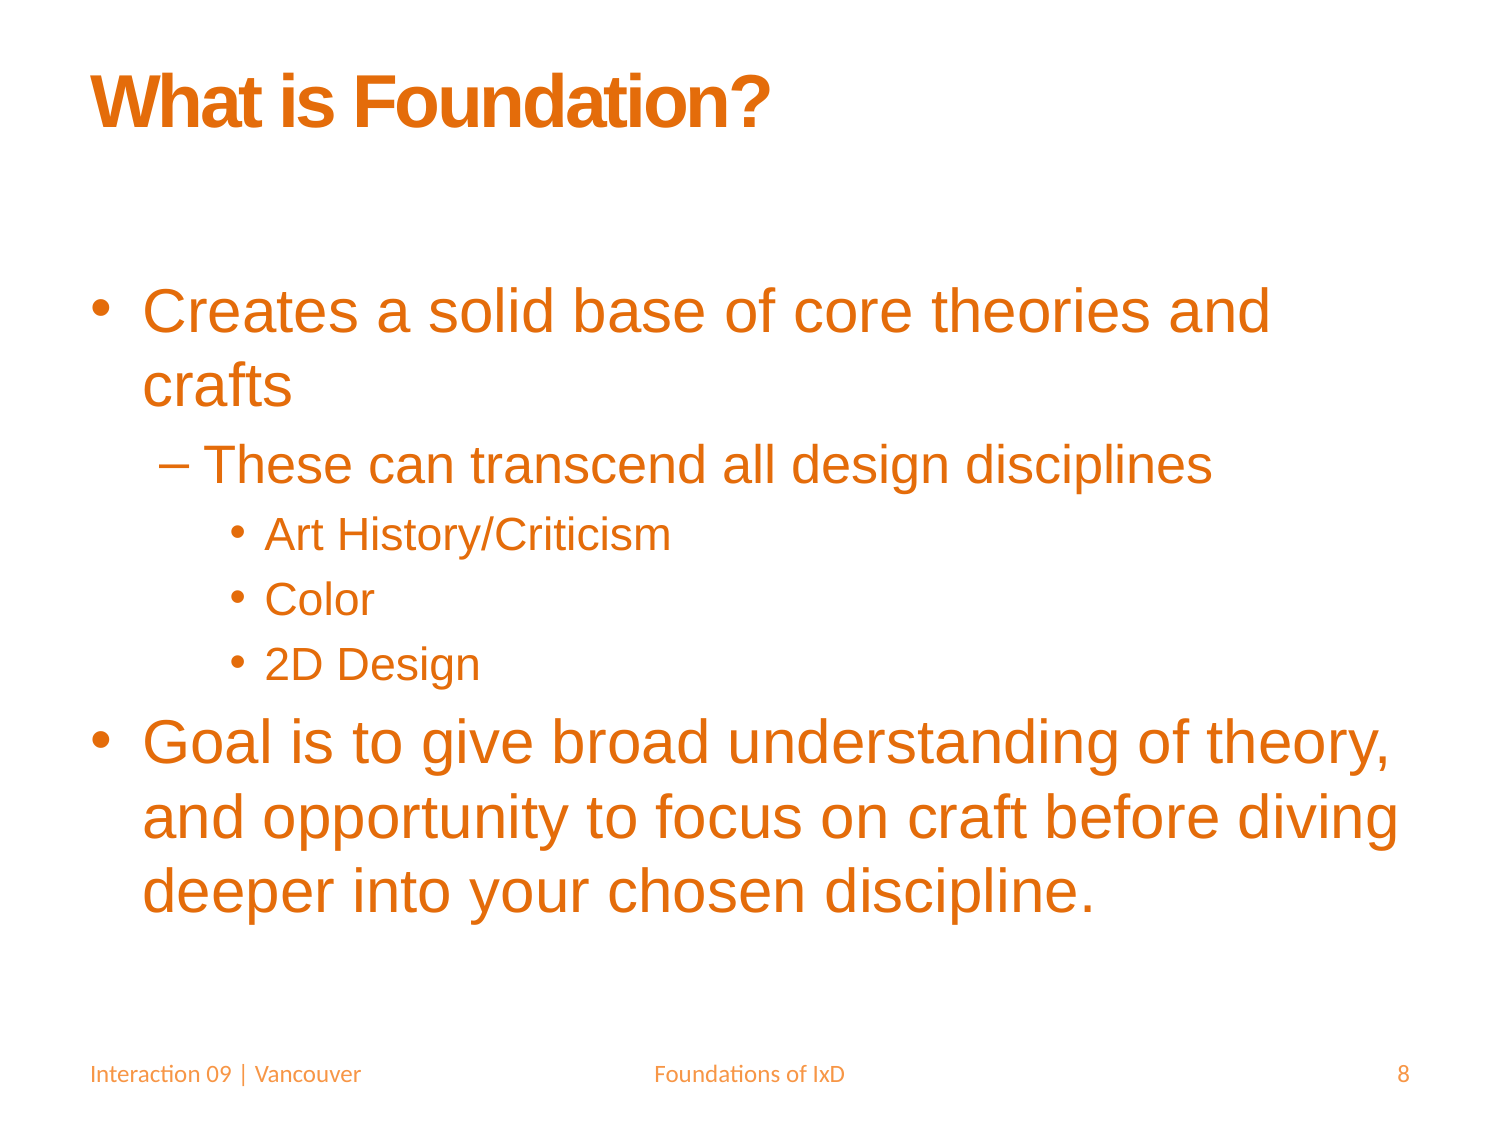

# What is Foundation?
Creates a solid base of core theories and crafts
These can transcend all design disciplines
Art History/Criticism
Color
2D Design
Goal is to give broad understanding of theory, and opportunity to focus on craft before diving deeper into your chosen discipline.
Interaction 09 | Vancouver
Foundations of IxD
8